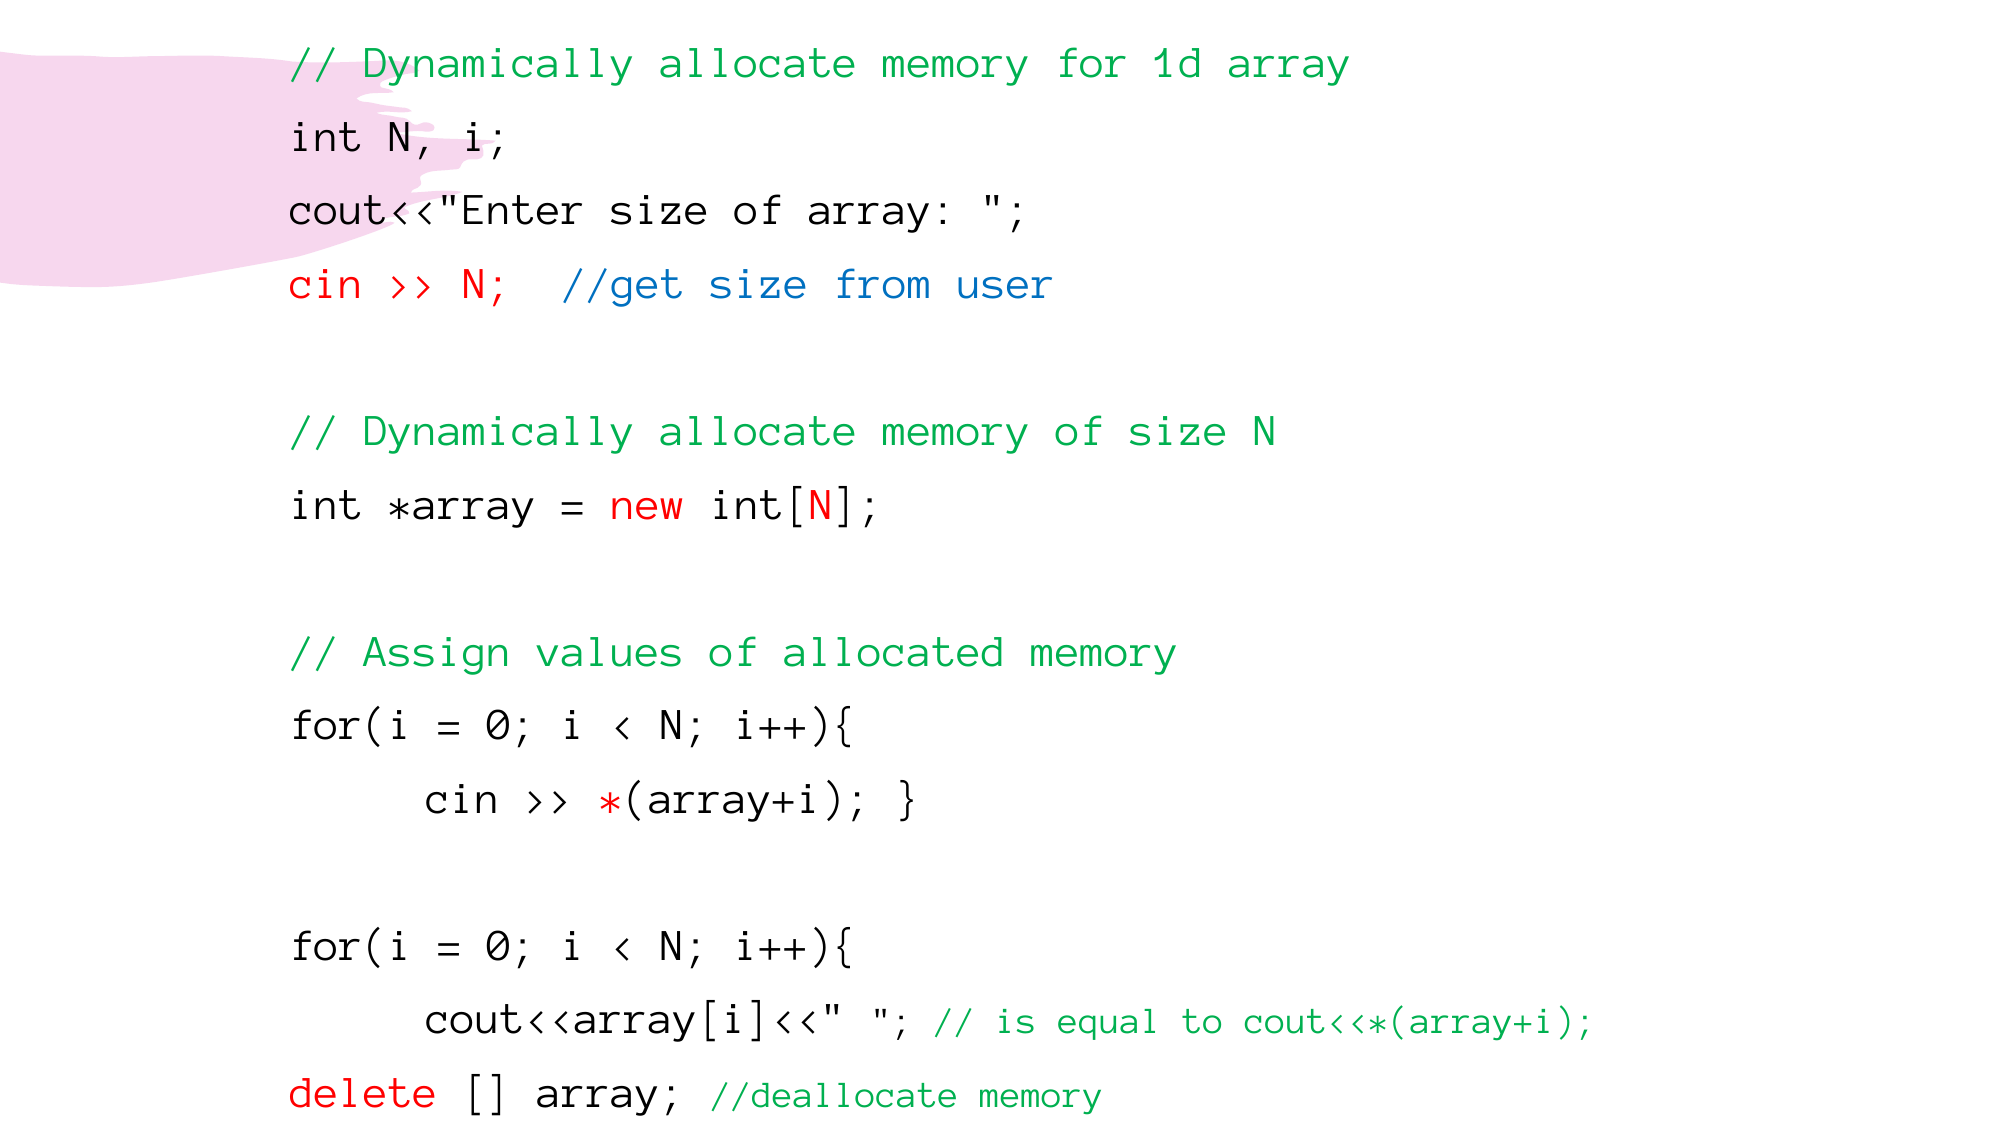

// Dynamically allocate memory for 1d array
int N, i;
cout<<"Enter size of array: ";
cin >> N;  //get size from user

// Dynamically allocate memory of size N
int *array = new int[N];

// Assign values of allocated memory
for(i = 0; i < N; i++){
	cin >> *(array+i); }

for(i = 0; i < N; i++){
	cout<<array[i]<<" "; // is equal to cout<<*(array+i);
delete [] array; //deallocate memory